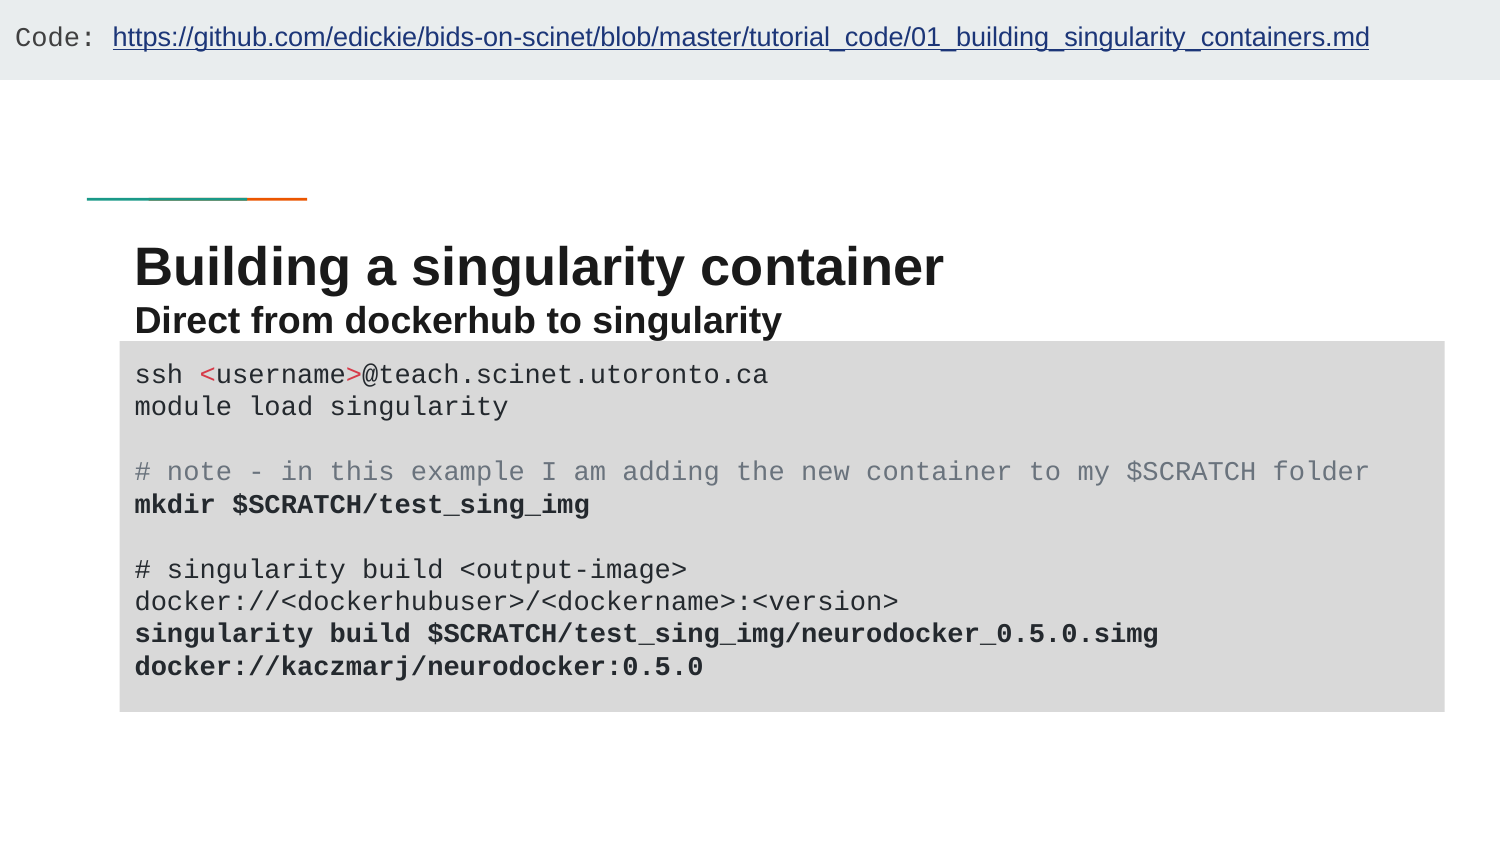

Code: https://github.com/edickie/bids-on-scinet/blob/master/tutorial_code/01_building_singularity_containers.md
# Building a singularity container
Direct from dockerhub to singularity

ssh <username>@teach.scinet.utoronto.ca
module load singularity

# note - in this example I am adding the new container to my $SCRATCH folder
mkdir $SCRATCH/test_sing_img

# singularity build <output-image> docker://<dockerhubuser>/<dockername>:<version>
singularity build $SCRATCH/test_sing_img/neurodocker_0.5.0.simg docker://kaczmarj/neurodocker:0.5.0